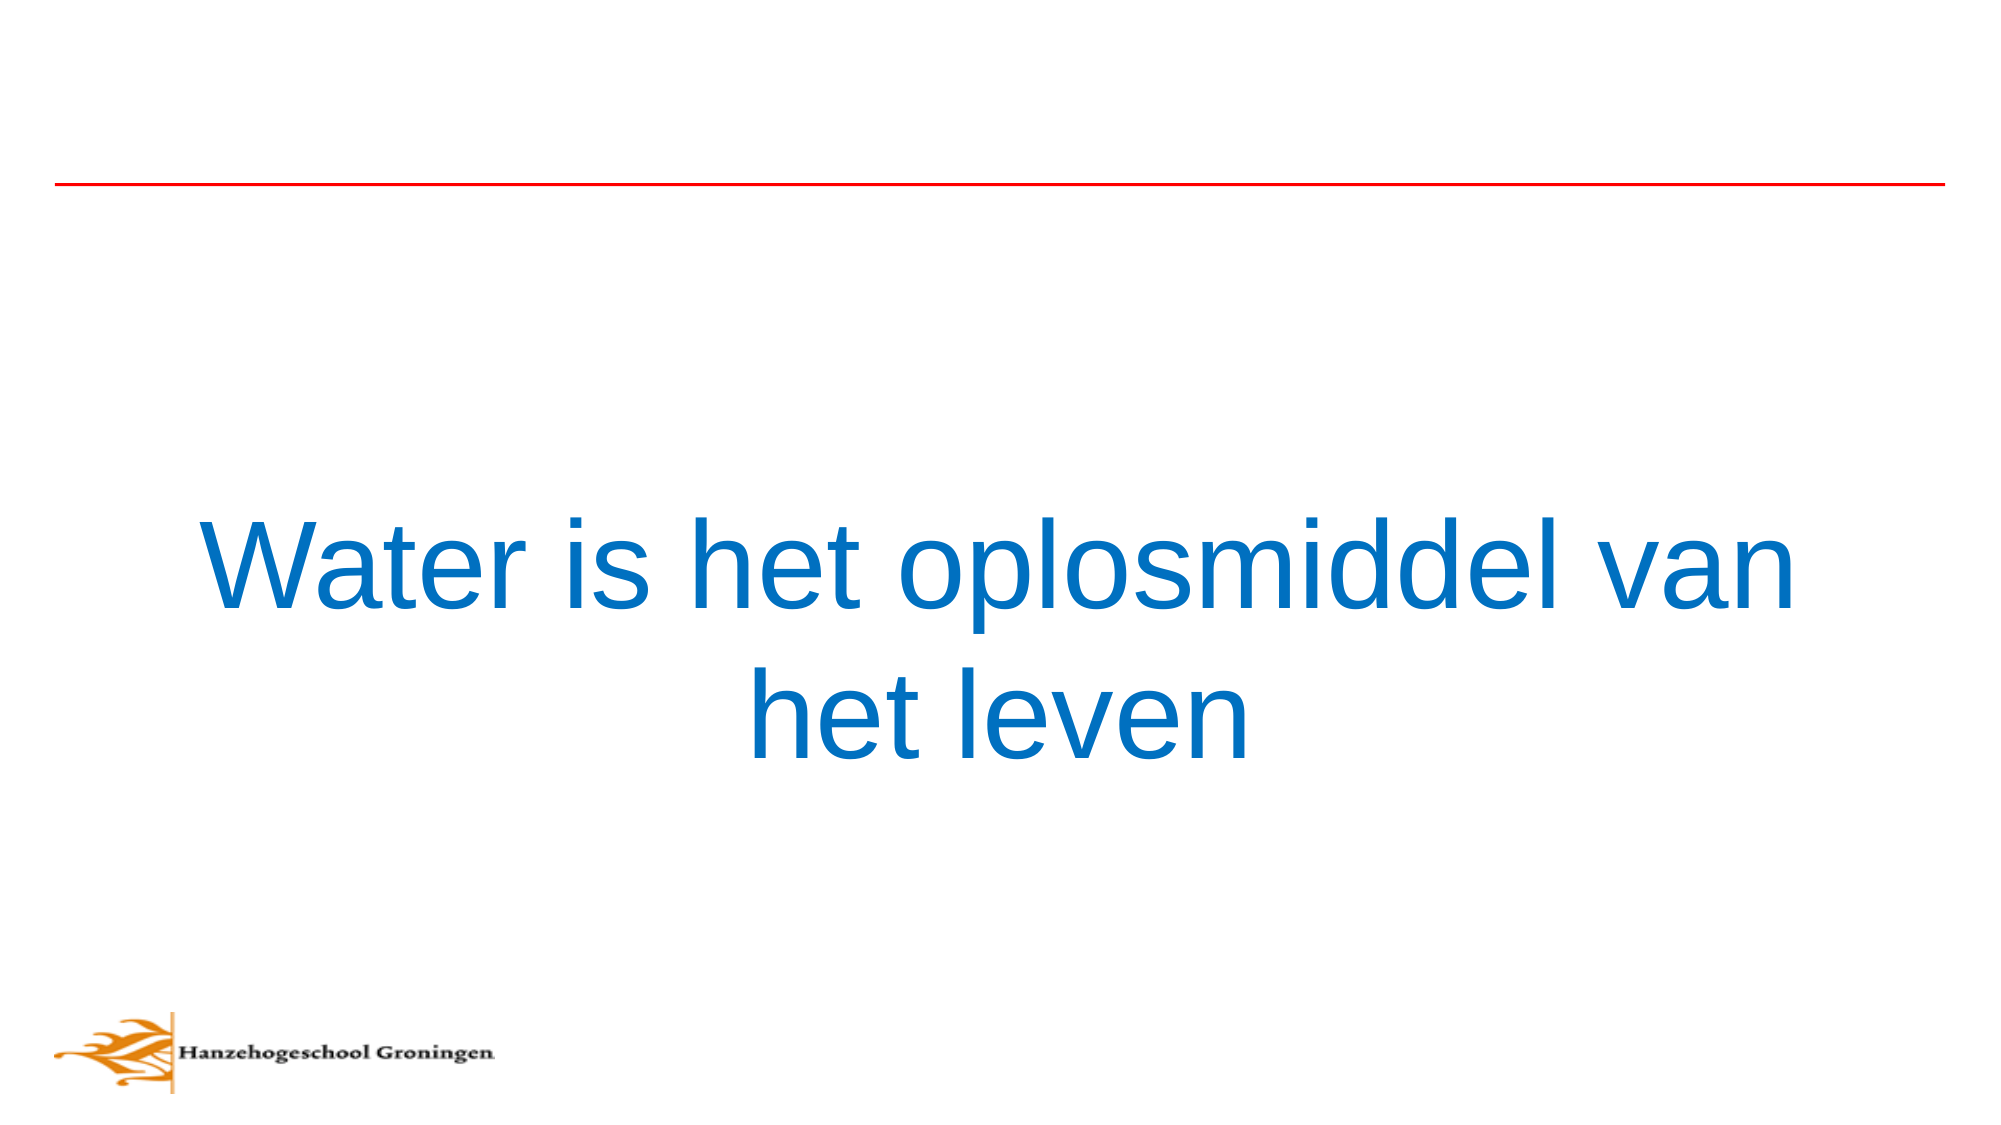

#
Water is het oplosmiddel van het leven